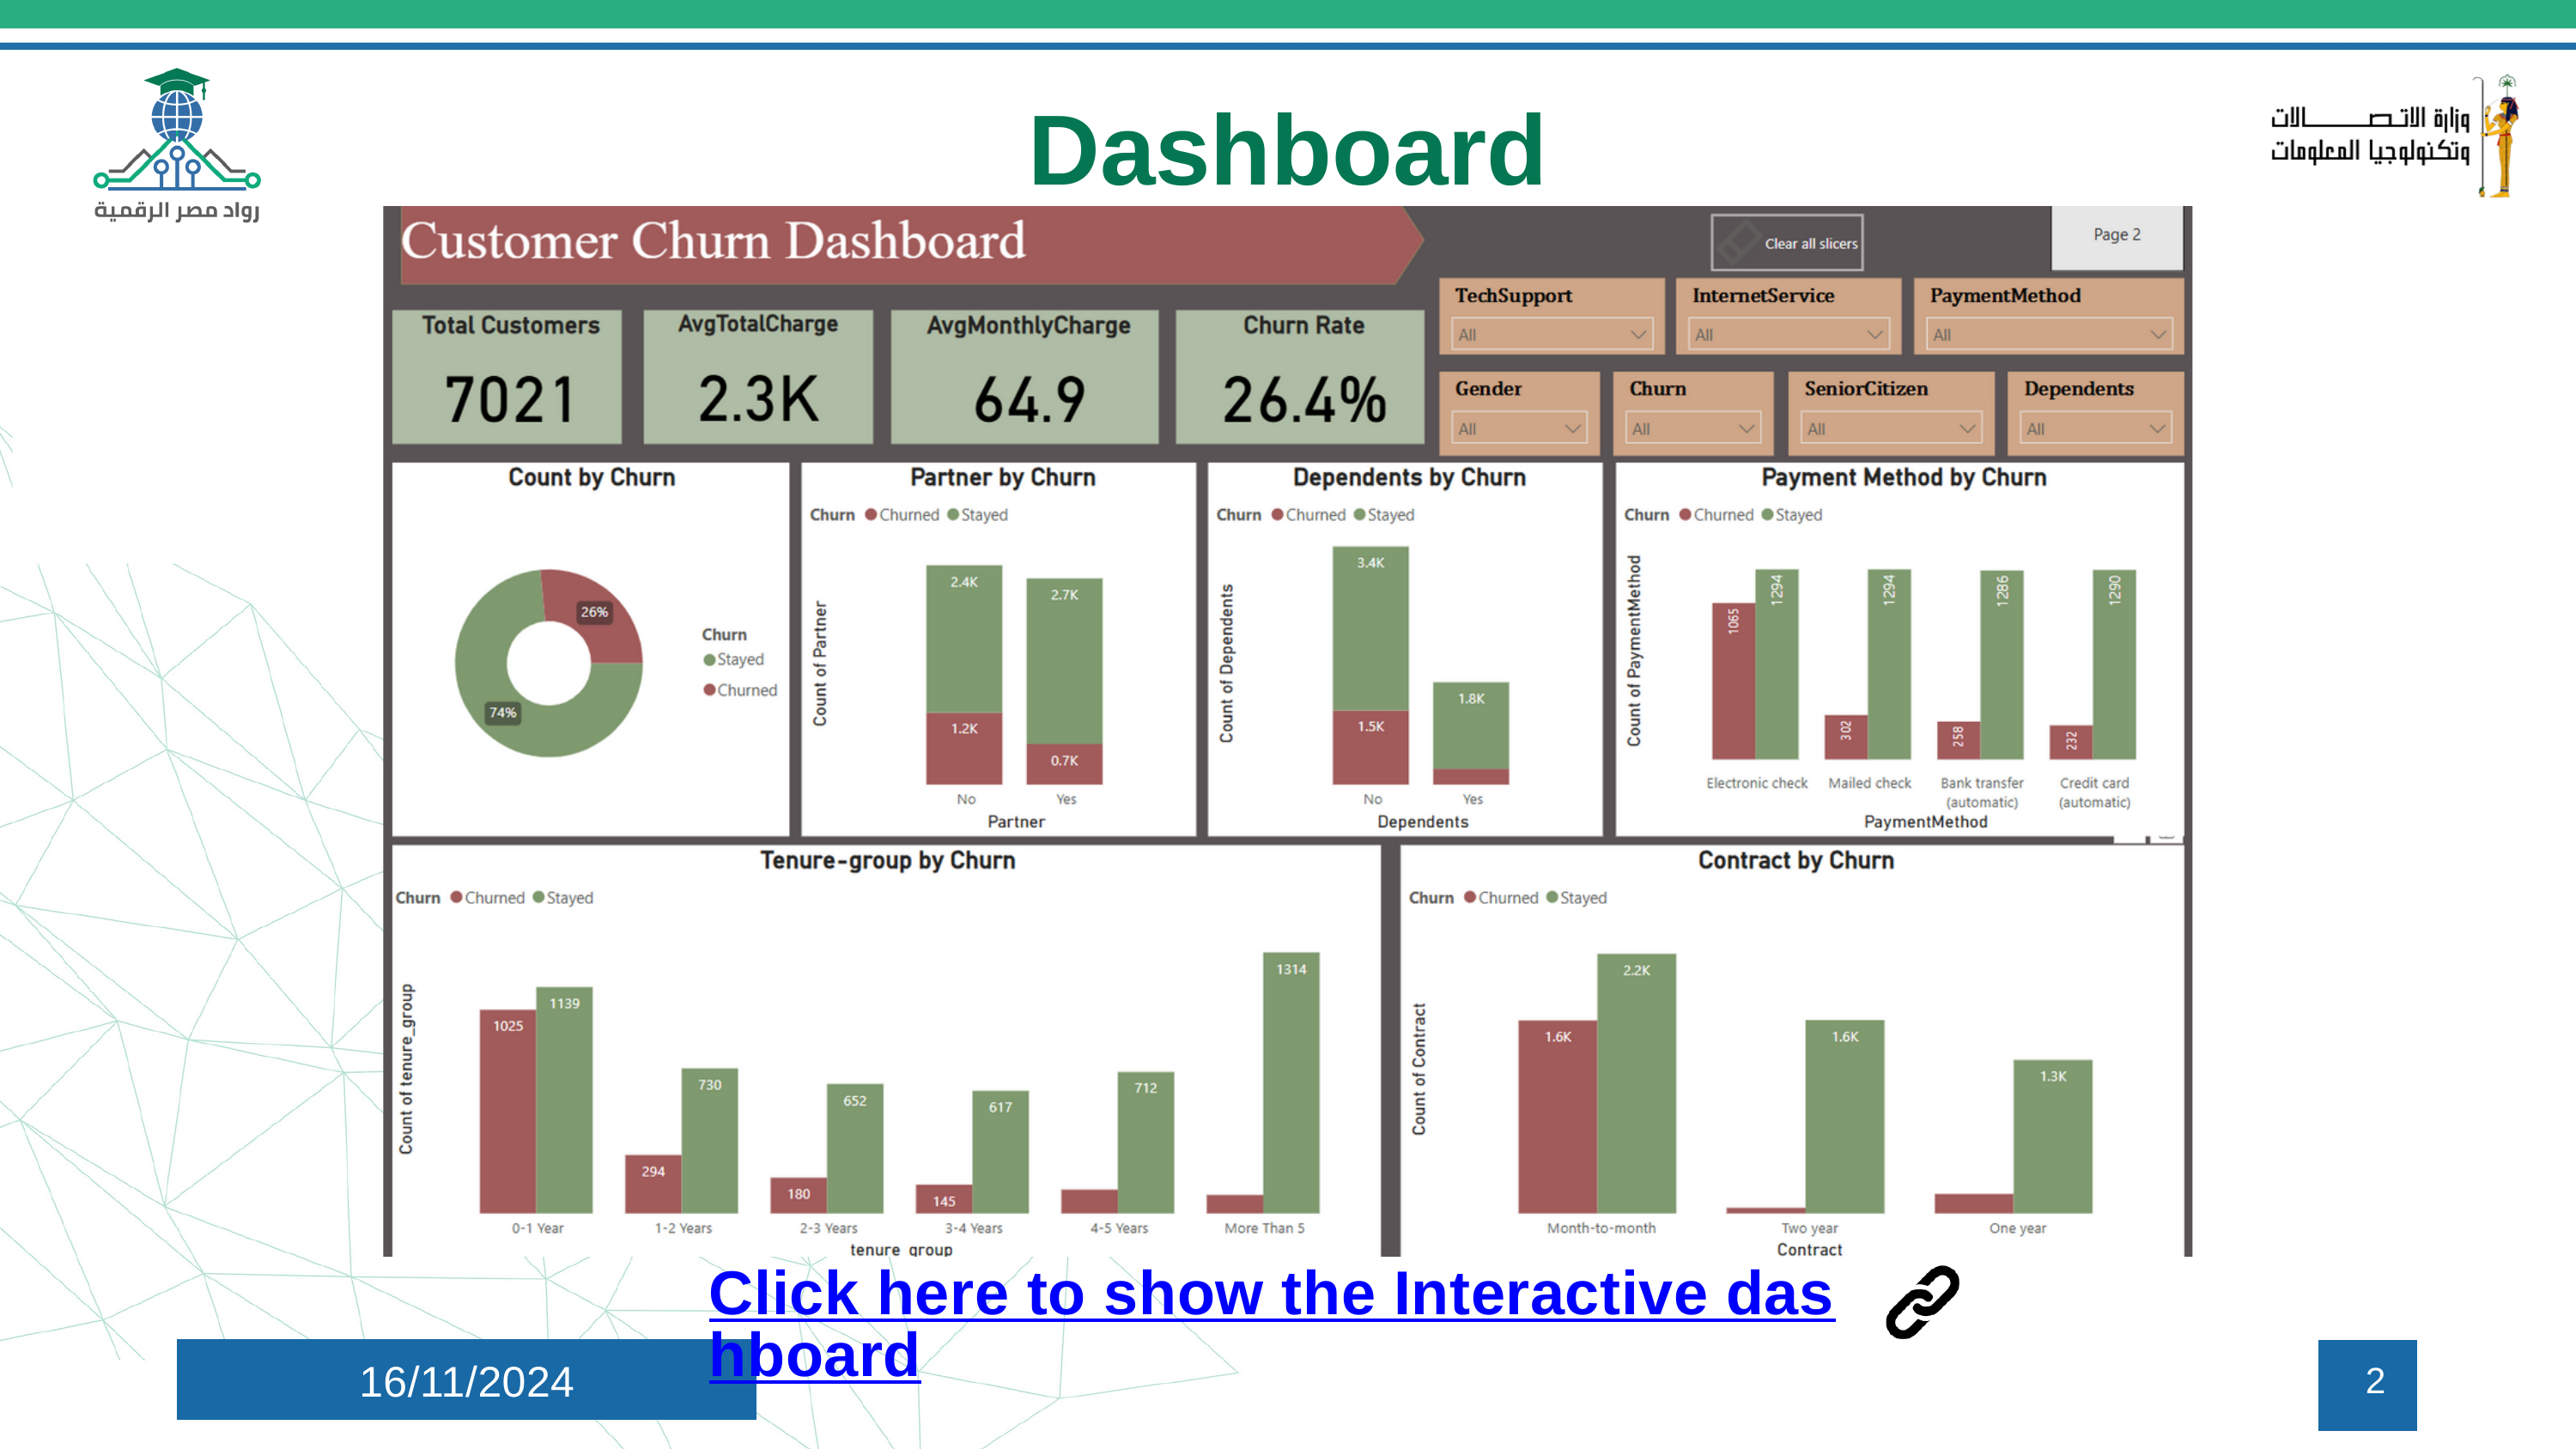

Dashboard

Click here to show the Interactive dashboard

16/11/2024
2